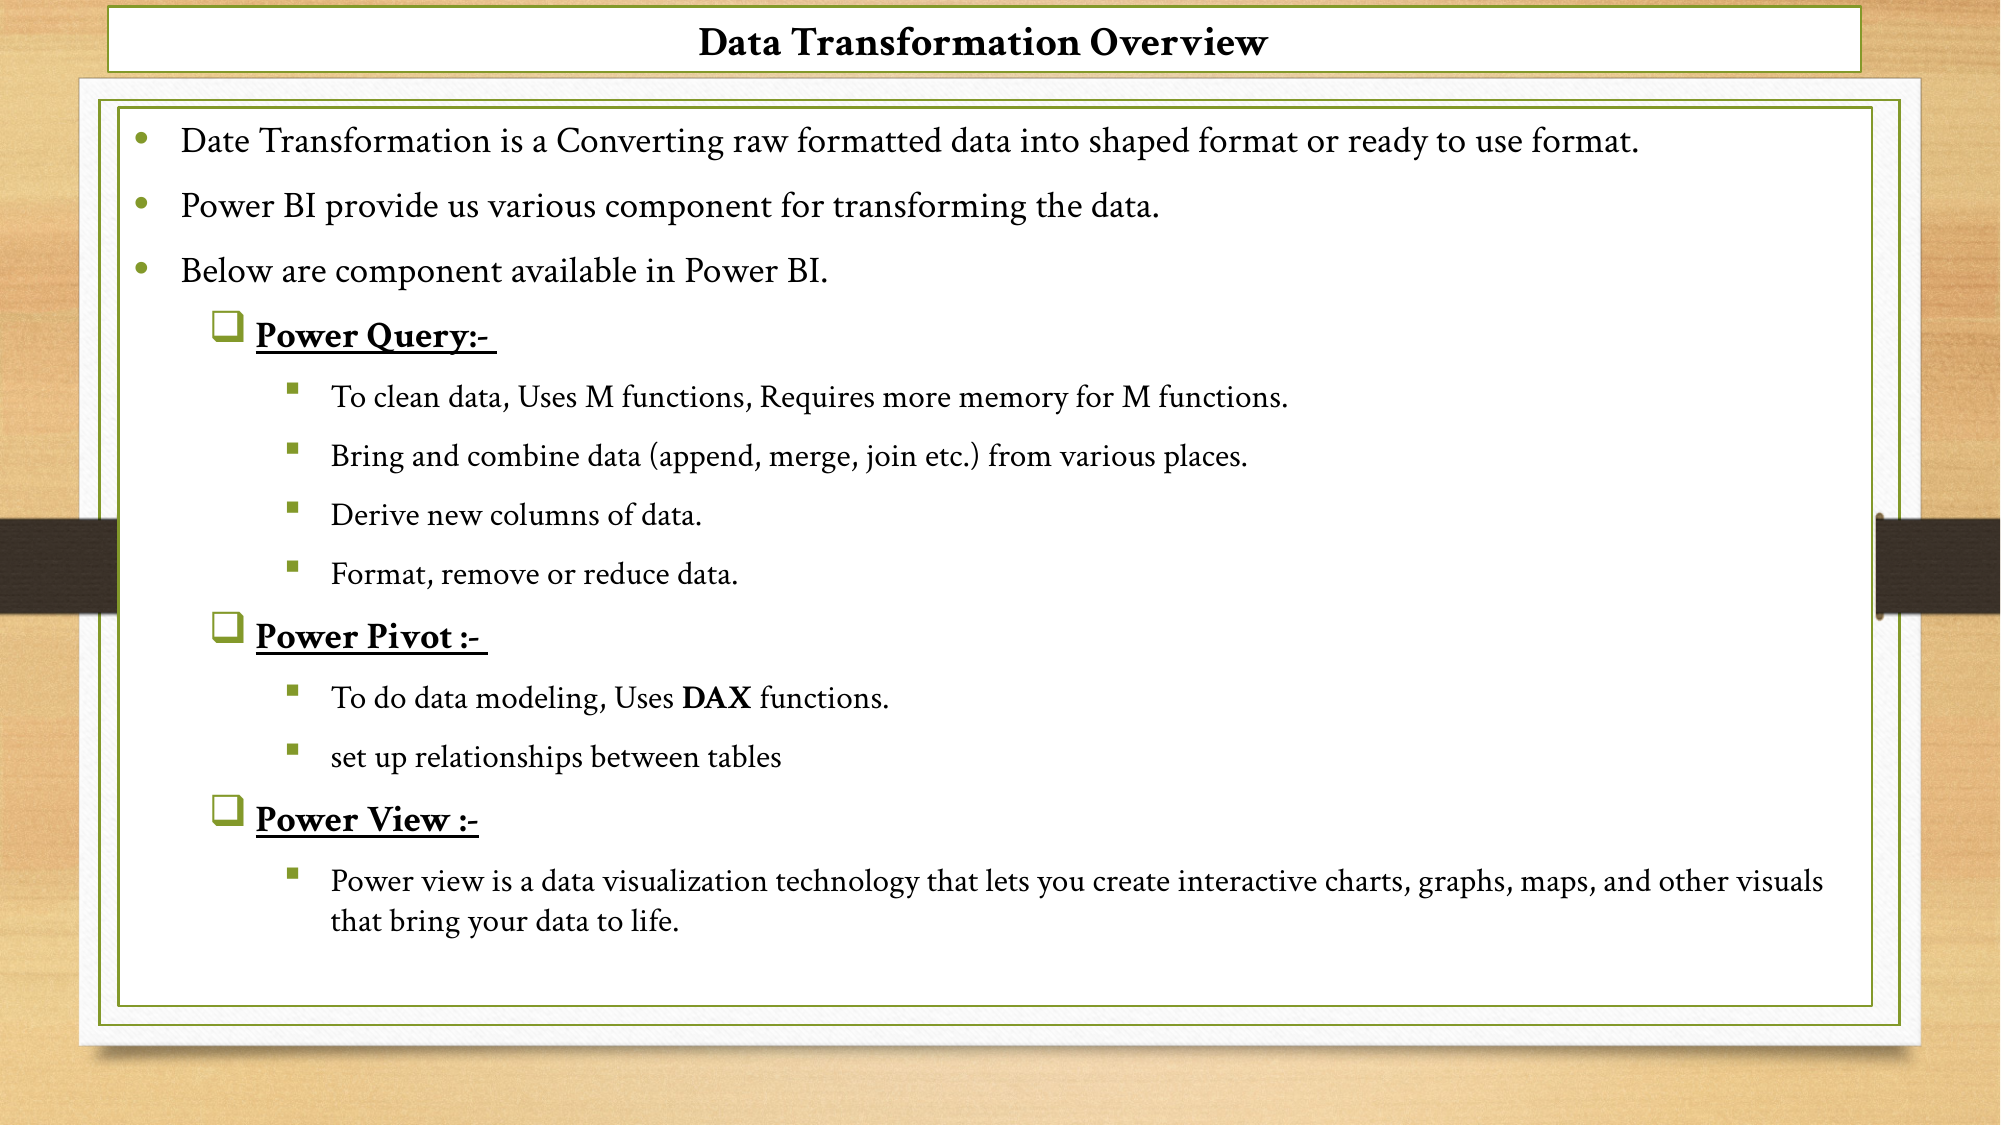

# Data Transformation Overview
Date Transformation is a Converting raw formatted data into shaped format or ready to use format.
Power BI provide us various component for transforming the data.
Below are component available in Power BI.
Power Query:-
To clean data, Uses M functions, Requires more memory for M functions.
Bring and combine data (append, merge, join etc.) from various places.
Derive new columns of data.
Format, remove or reduce data.
Power Pivot :-
To do data modeling, Uses DAX functions.
set up relationships between tables
Power View :-
Power view is a data visualization technology that lets you create interactive charts, graphs, maps, and other visuals that bring your data to life.